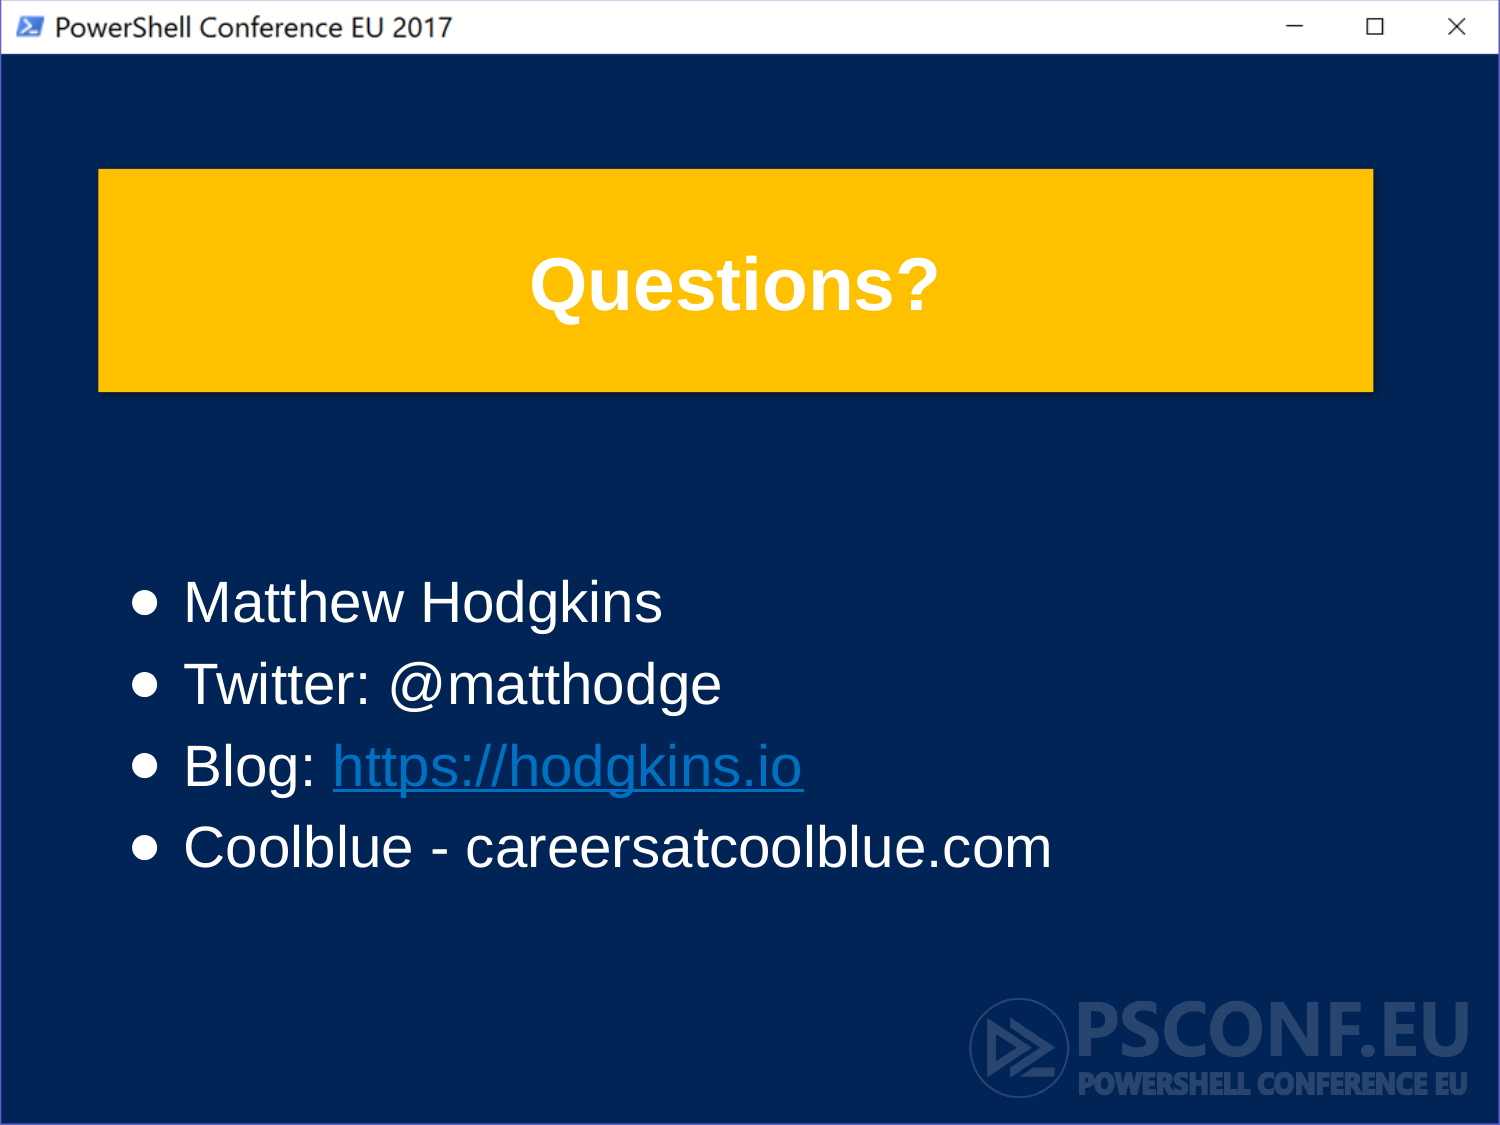

# Questions?
Matthew Hodgkins
Twitter: @matthodge
Blog: https://hodgkins.io
Coolblue - careersatcoolblue.com